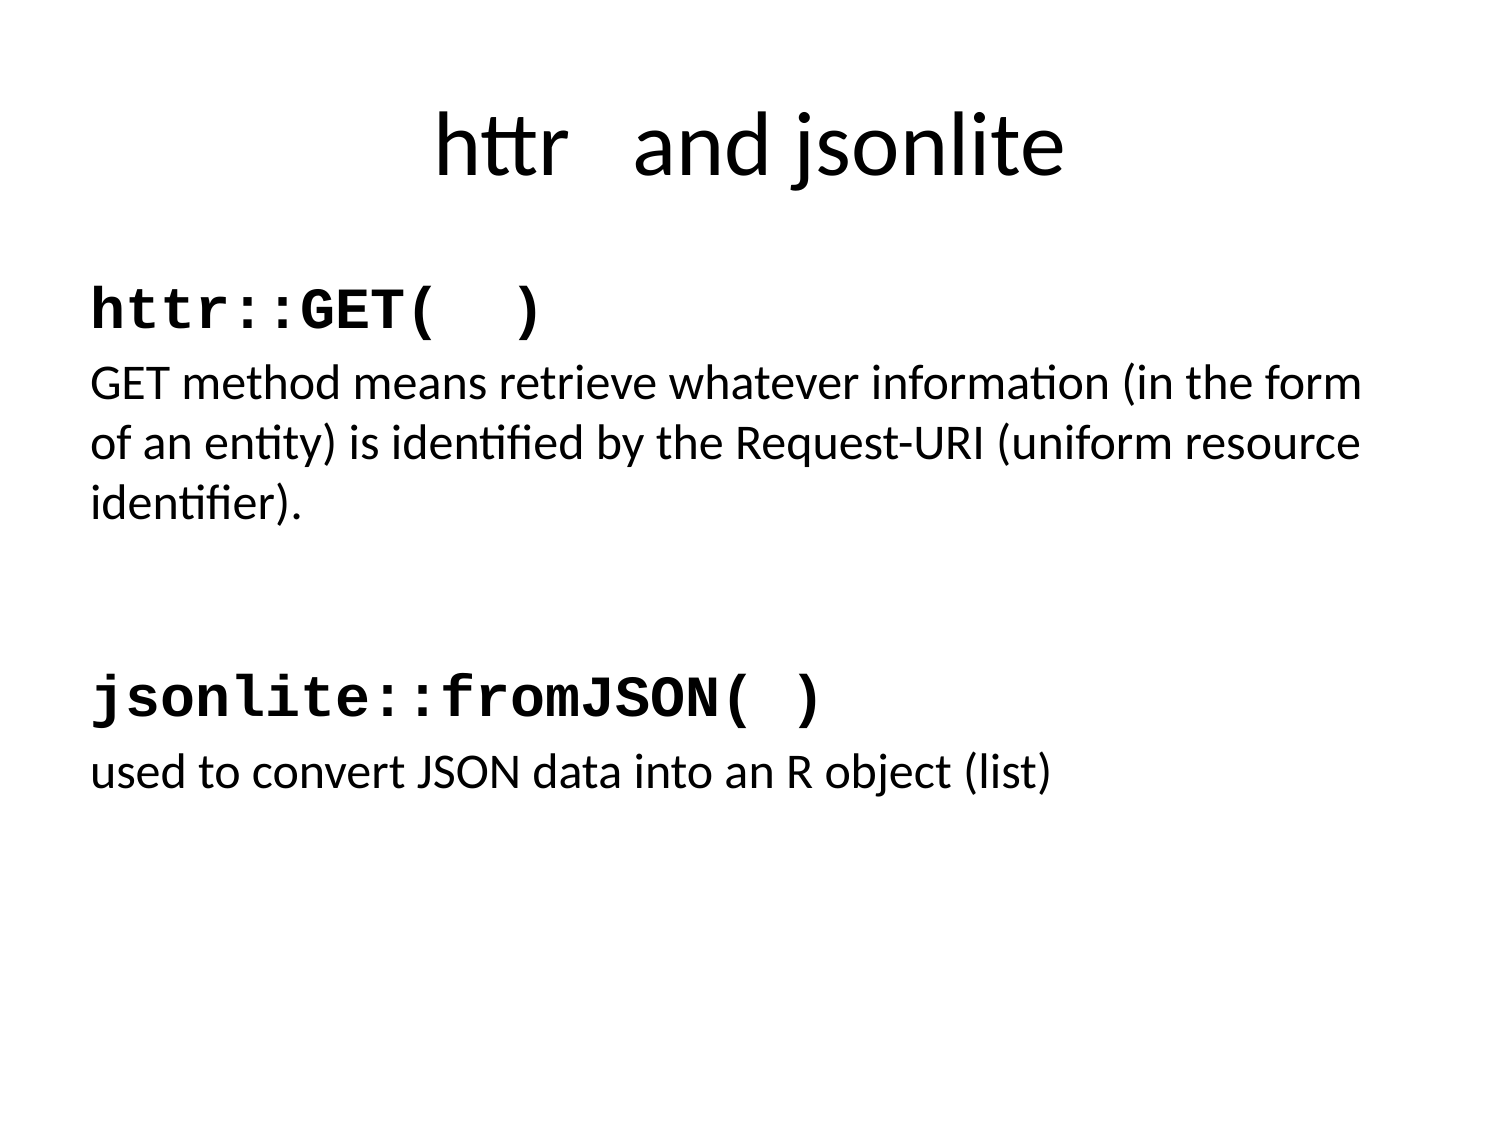

# httr   and jsonlite
httr::GET(  )
GET method means retrieve whatever information (in the form of an entity) is identified by the Request-URI (uniform resource identifier).

jsonlite::fromJSON( )
used to convert JSON data into an R object (list)